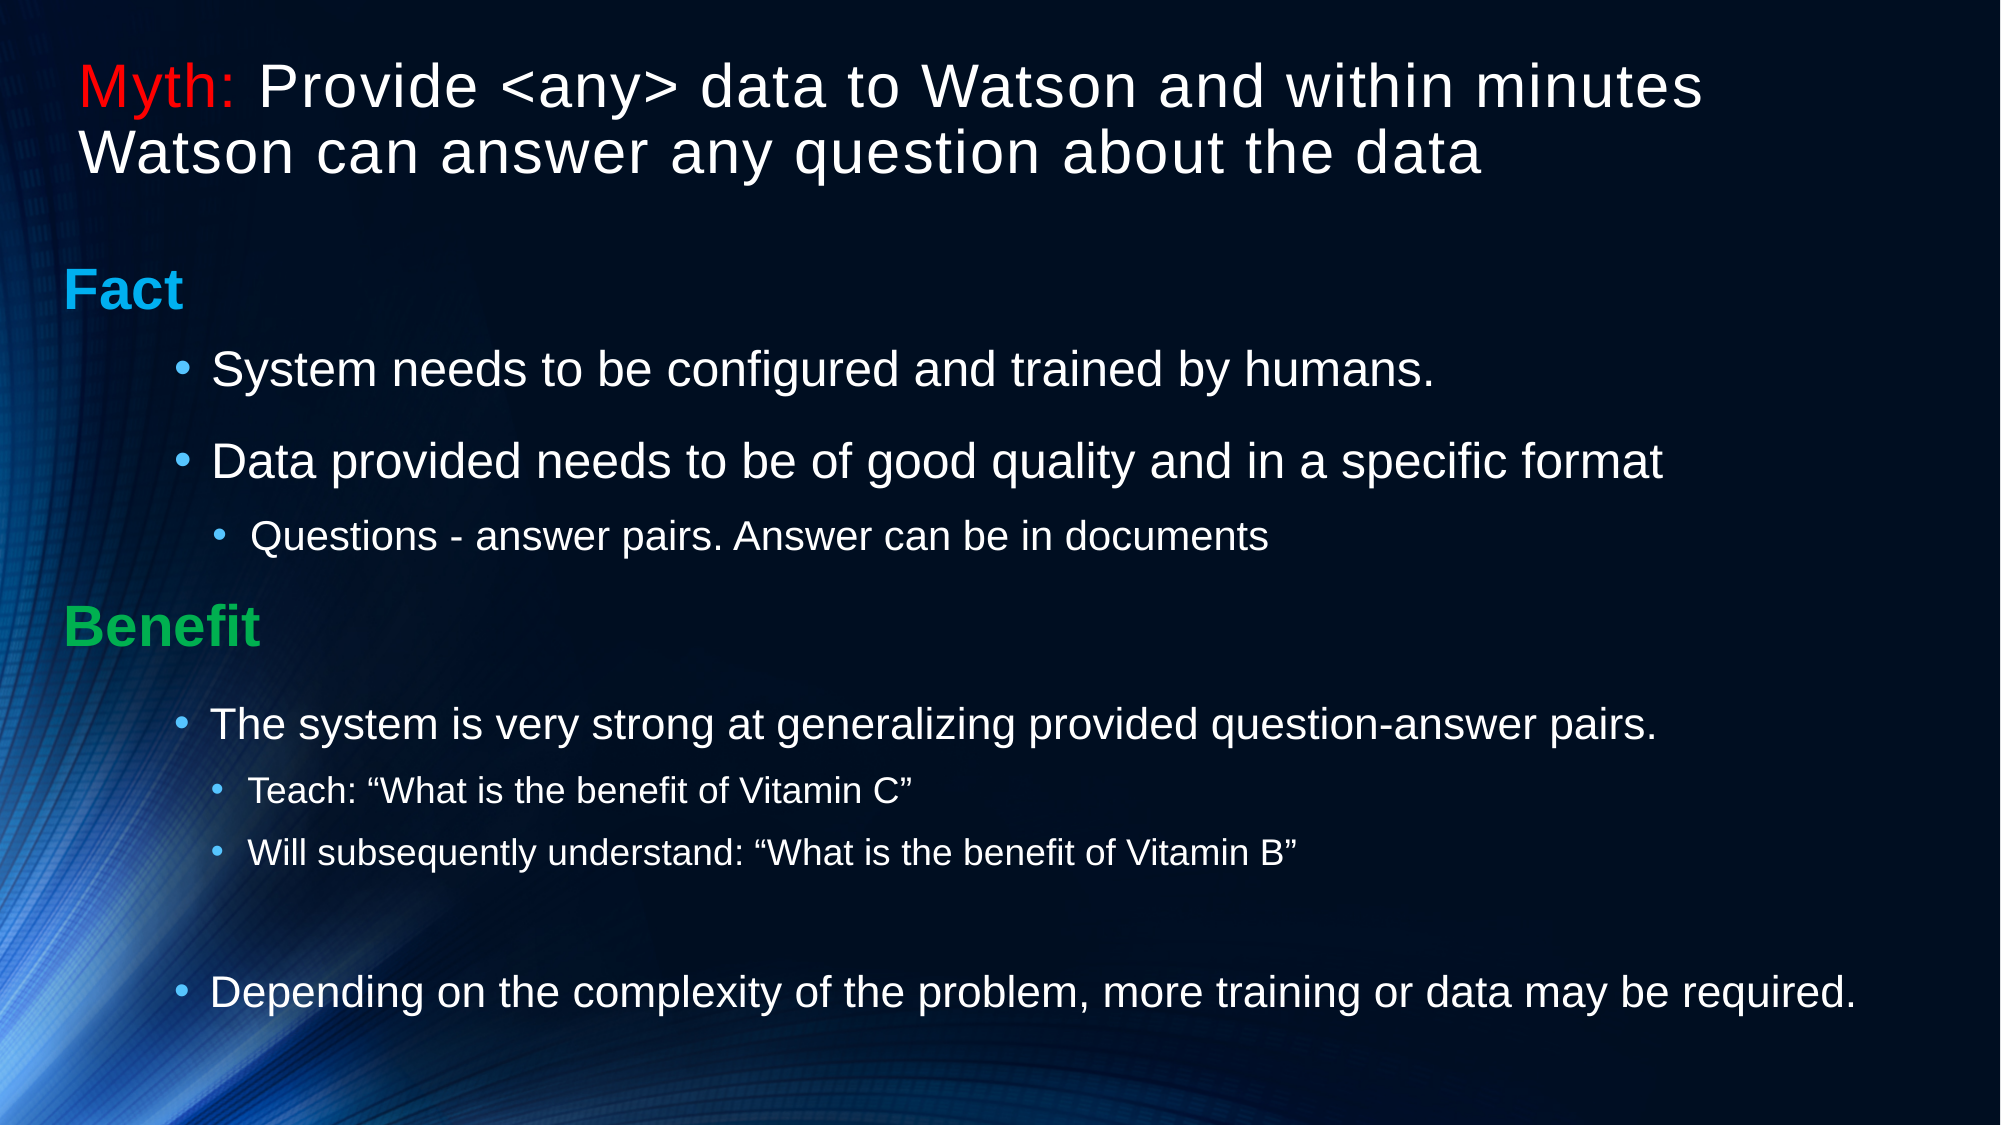

# Myth: Provide <any> data to Watson and within minutes Watson can answer any question about the data
Fact
System needs to be configured and trained by humans.
Data provided needs to be of good quality and in a specific format
Questions - answer pairs. Answer can be in documents
Benefit
The system is very strong at generalizing provided question-answer pairs.
Teach: “What is the benefit of Vitamin C”
Will subsequently understand: “What is the benefit of Vitamin B”

Depending on the complexity of the problem, more training or data may be required.